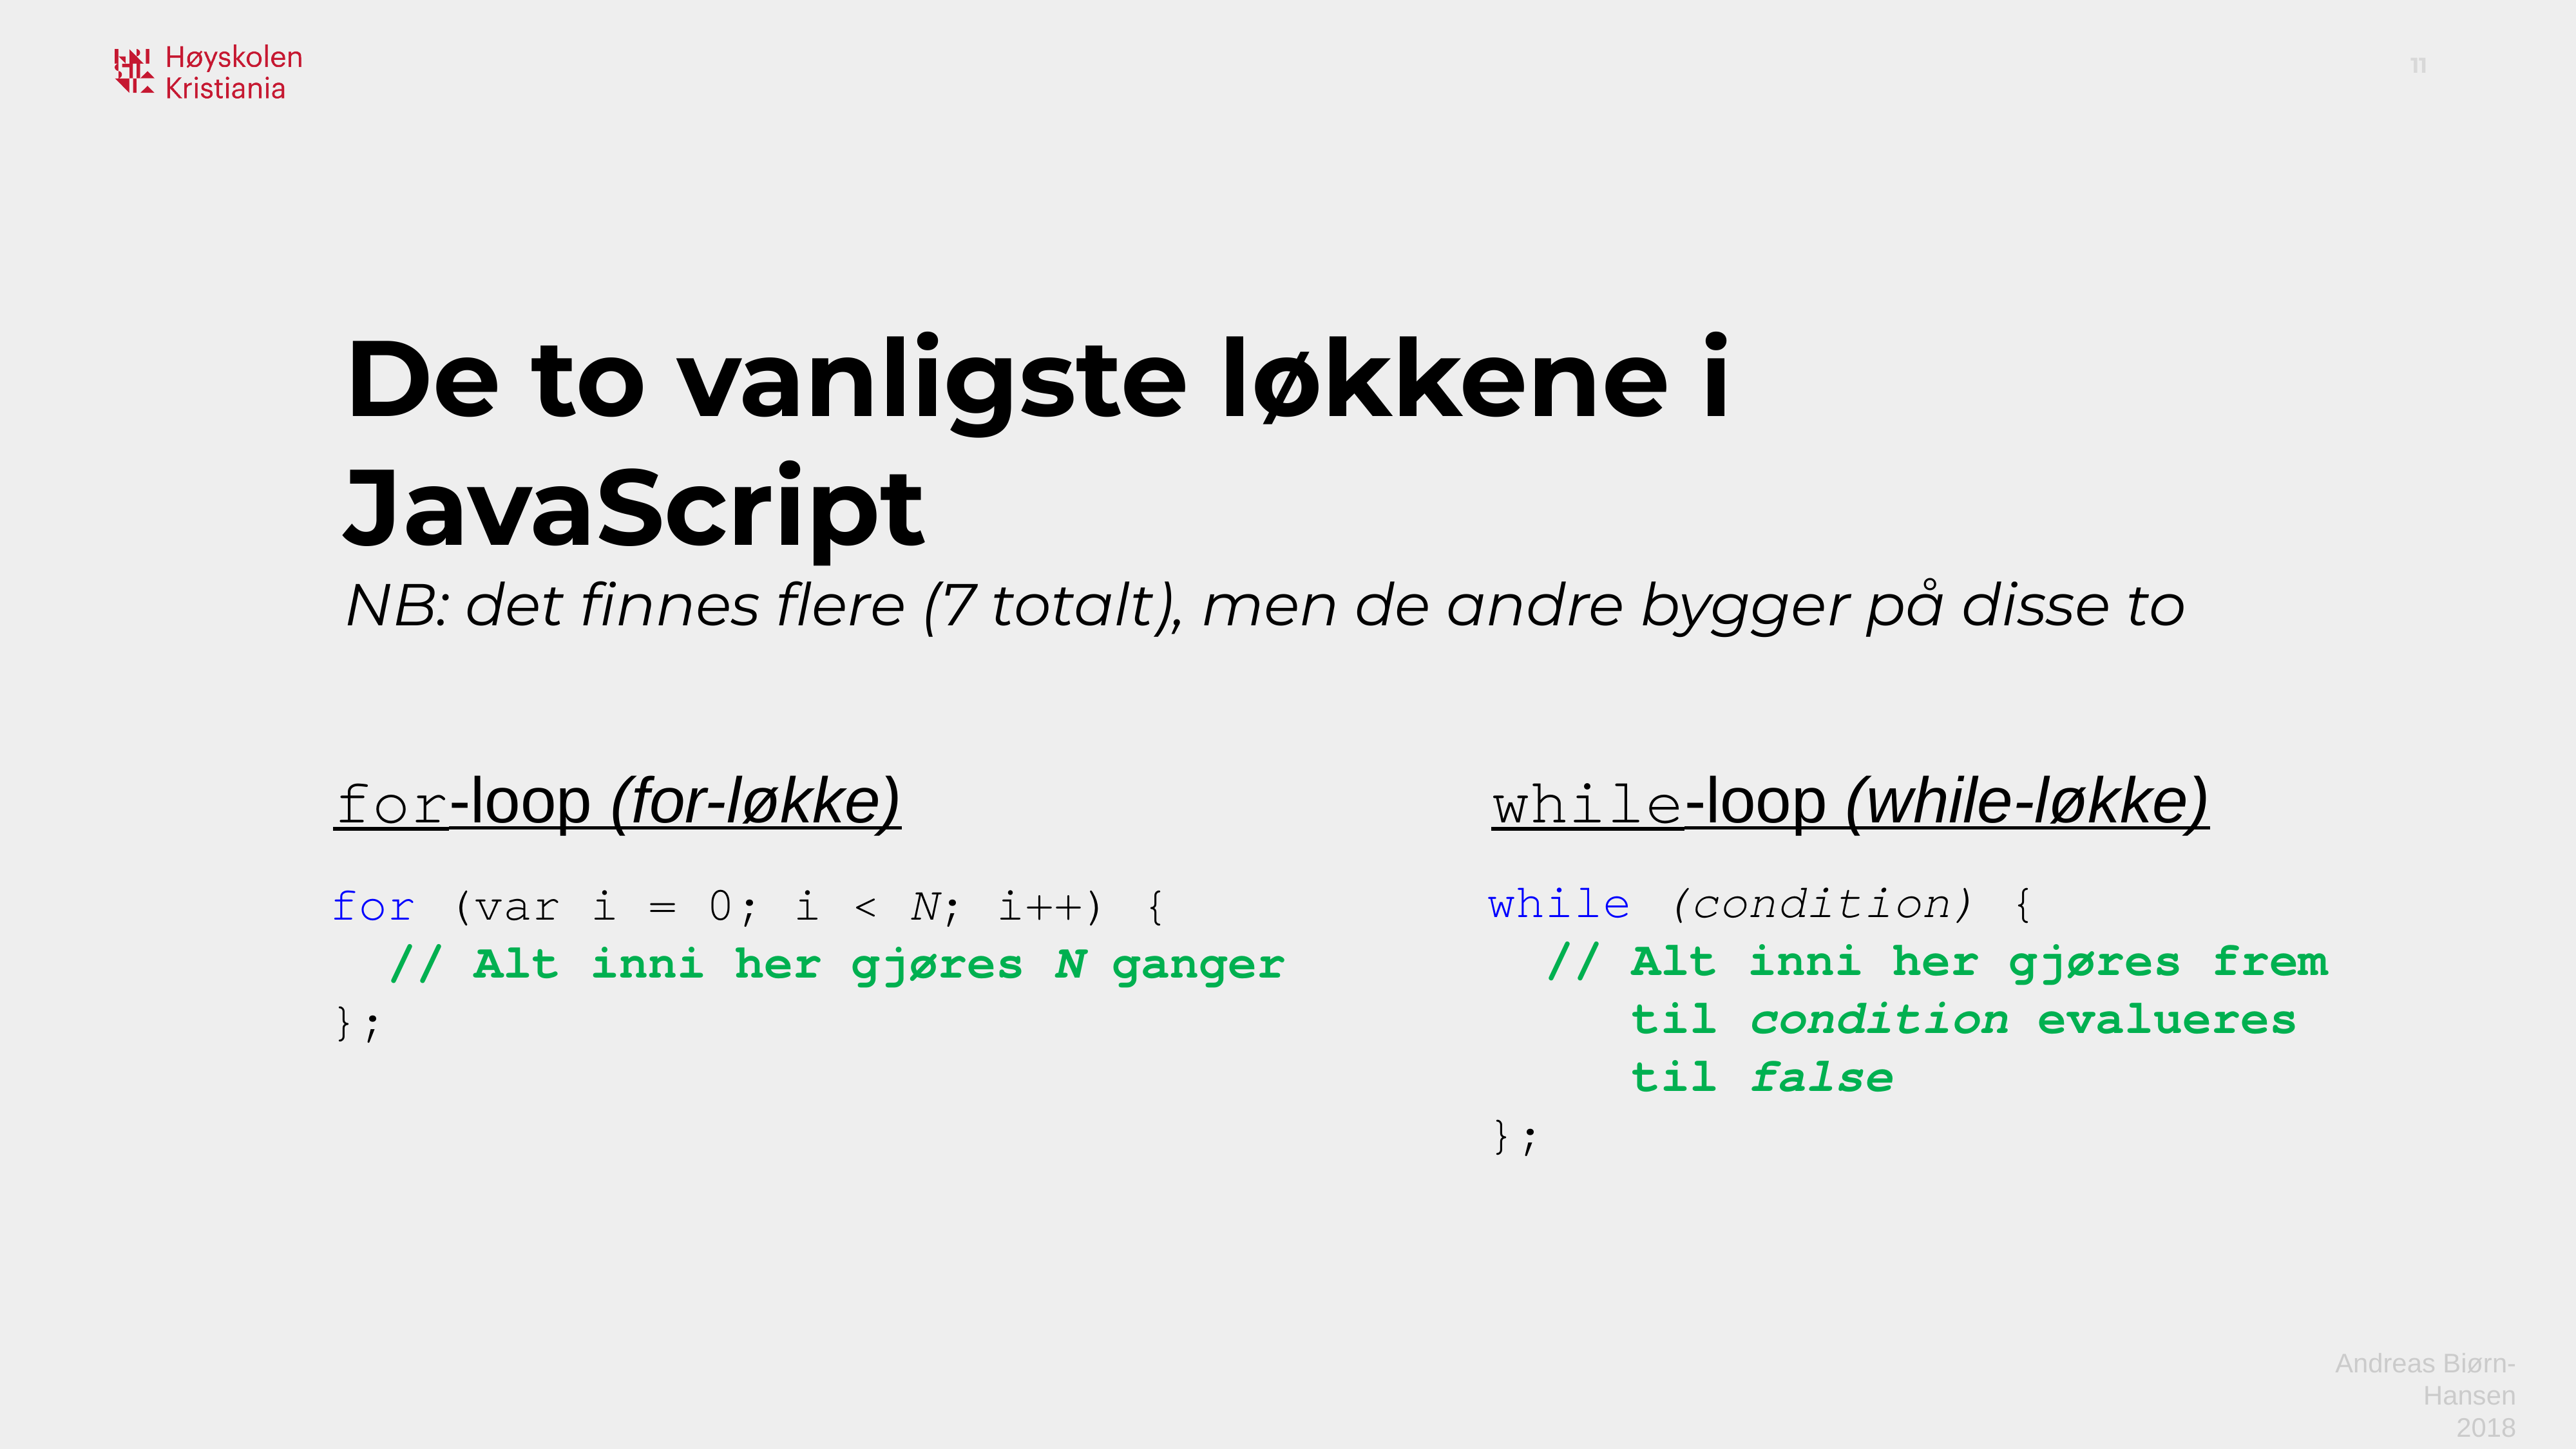

De to vanligste løkkene i JavaScript
NB: det finnes flere (7 totalt), men de andre bygger på disse to
for-loop (for-løkke)
for (var i = 0; i < N; i++) {
  // Alt inni her gjøres N ganger
};
while-loop (while-løkke)
while (condition) {
  // Alt inni her gjøres frem
     til condition evalueres
     til false
};